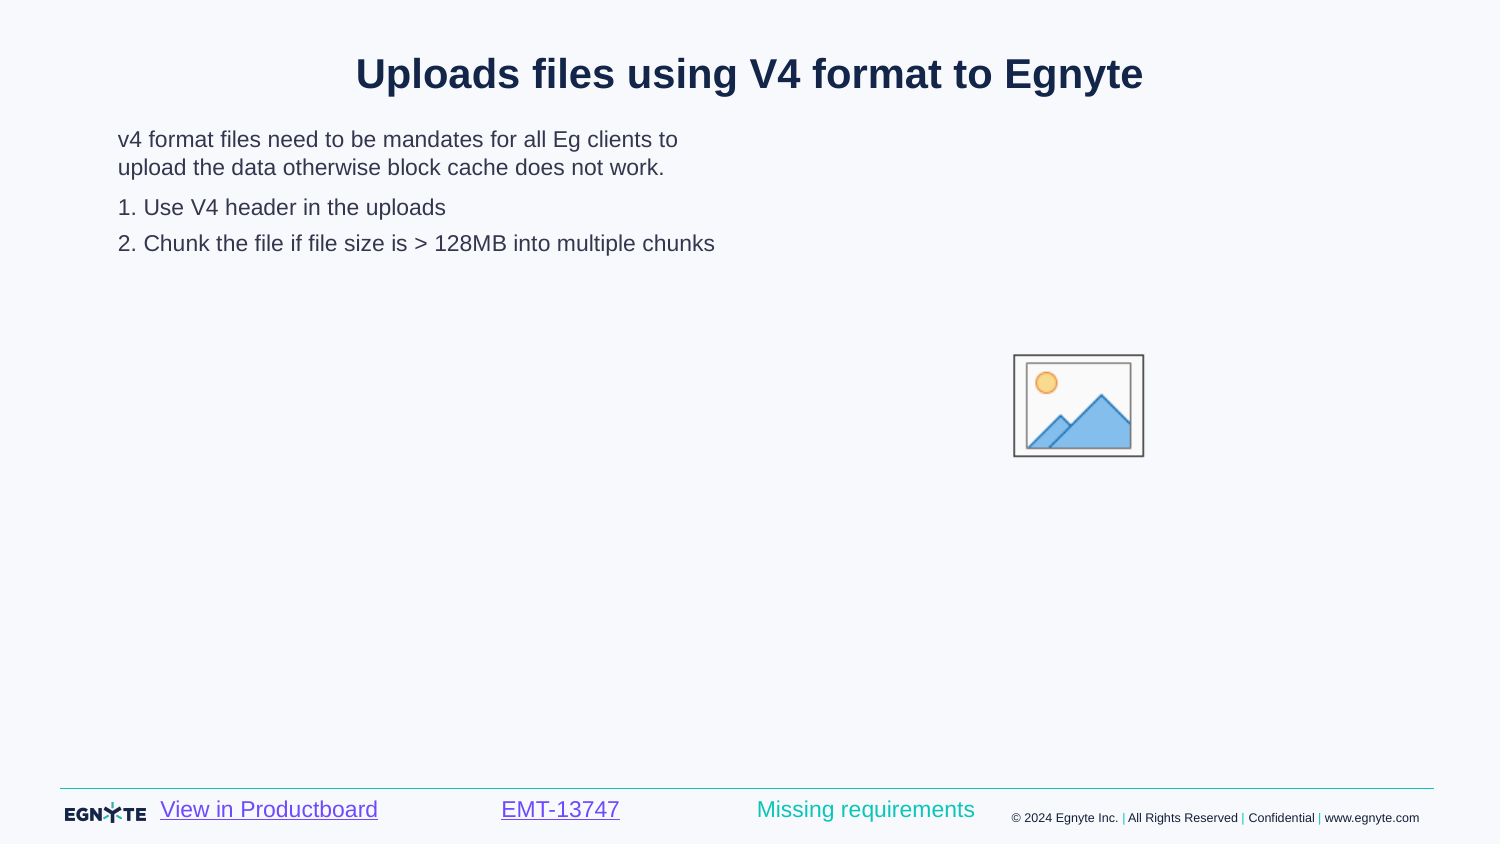

# Uploads files using V4 format to Egnyte
v4 format files need to be mandates for all Eg clients to upload the data otherwise block cache does not work.
1. Use V4 header in the uploads
2. Chunk the file if file size is > 128MB into multiple chunks

Missing requirements
EMT-13747
View in Productboard